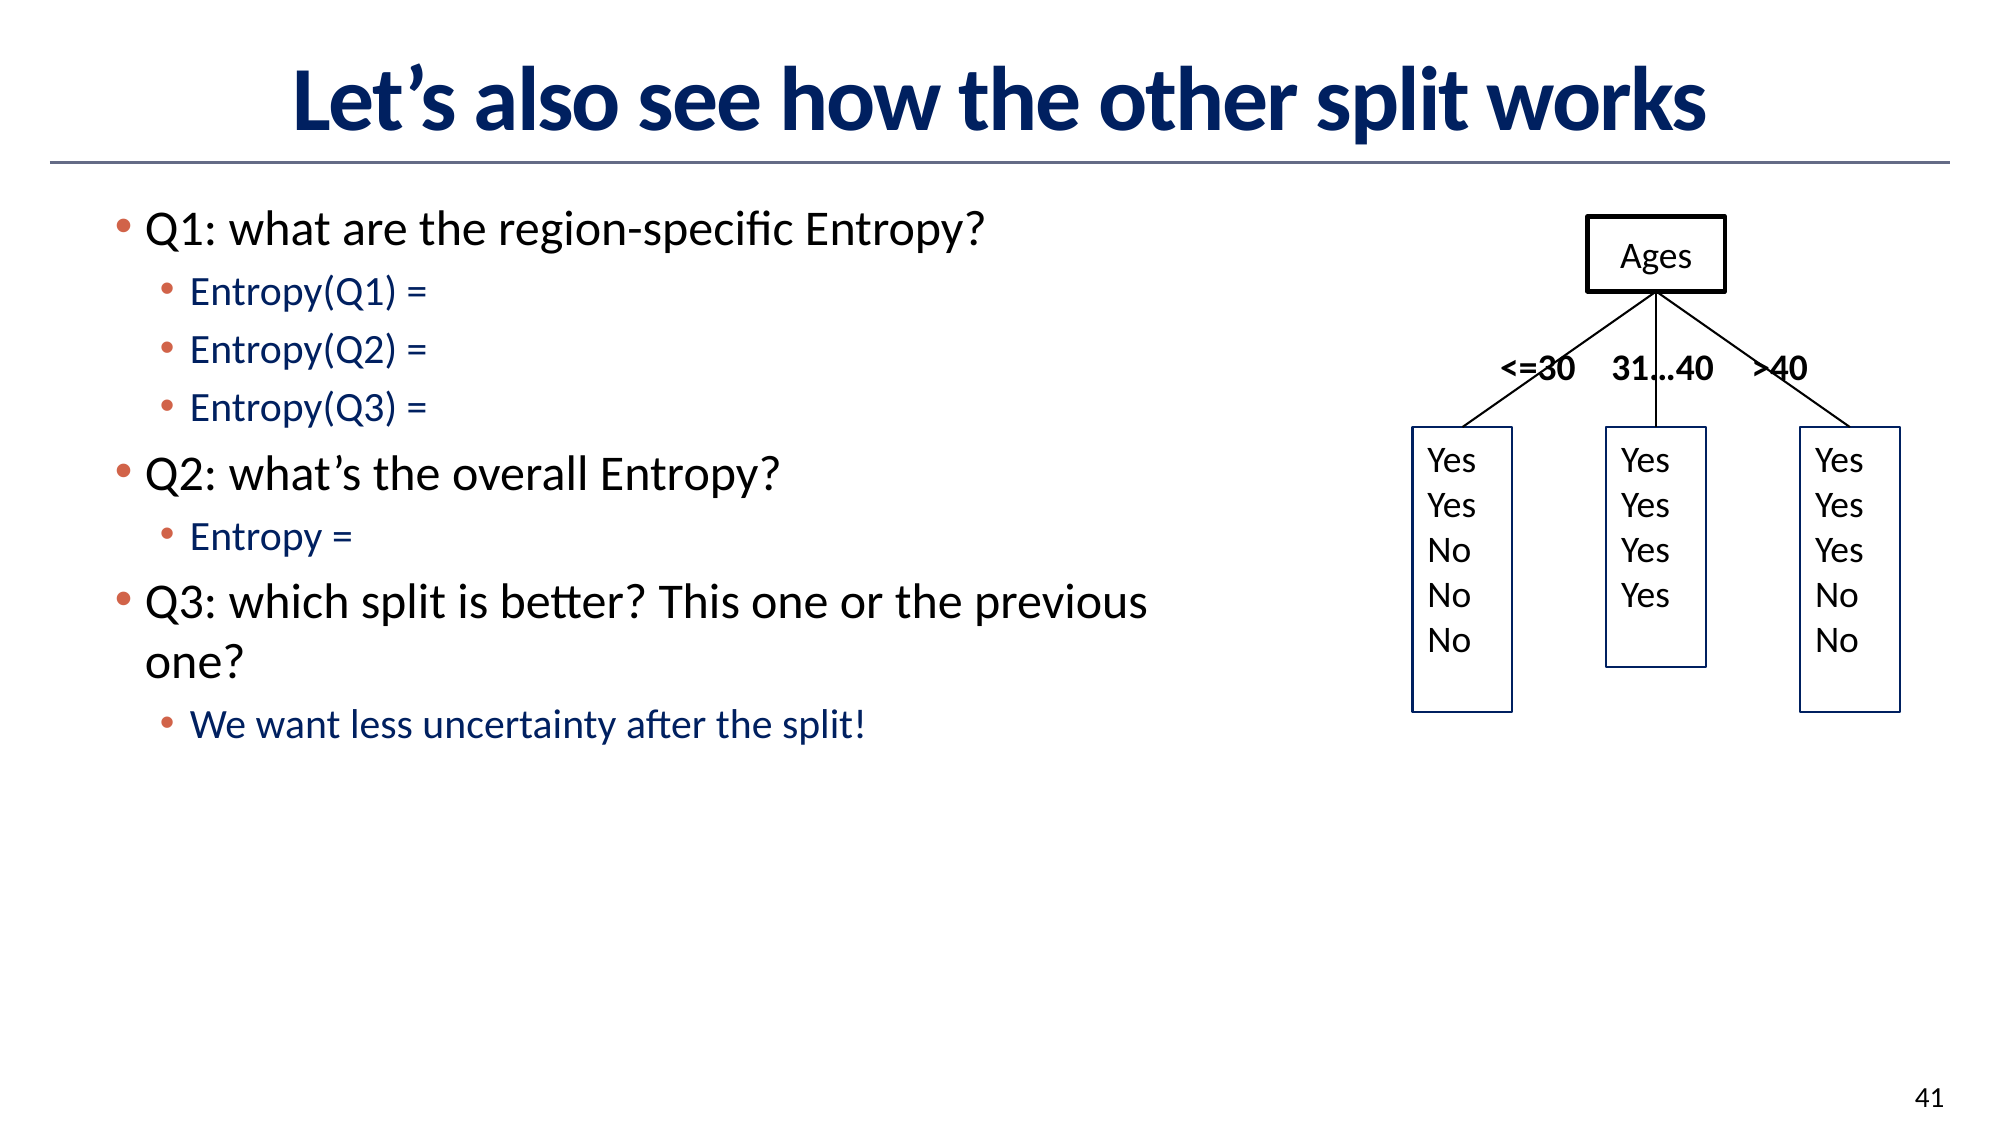

# Let’s also see how the other split works
Q1: what are the region-specific Entropy?
Entropy(Q1) =
Entropy(Q2) =
Entropy(Q3) =
Q2: what’s the overall Entropy?
Entropy =
Q3: which split is better? This one or the previous one?
We want less uncertainty after the split!
Ages
31…40
>40
<=30
Yes
Yes
No
No
No

Yes
Yes
Yes
Yes

Yes
Yes
Yes
No
No

41